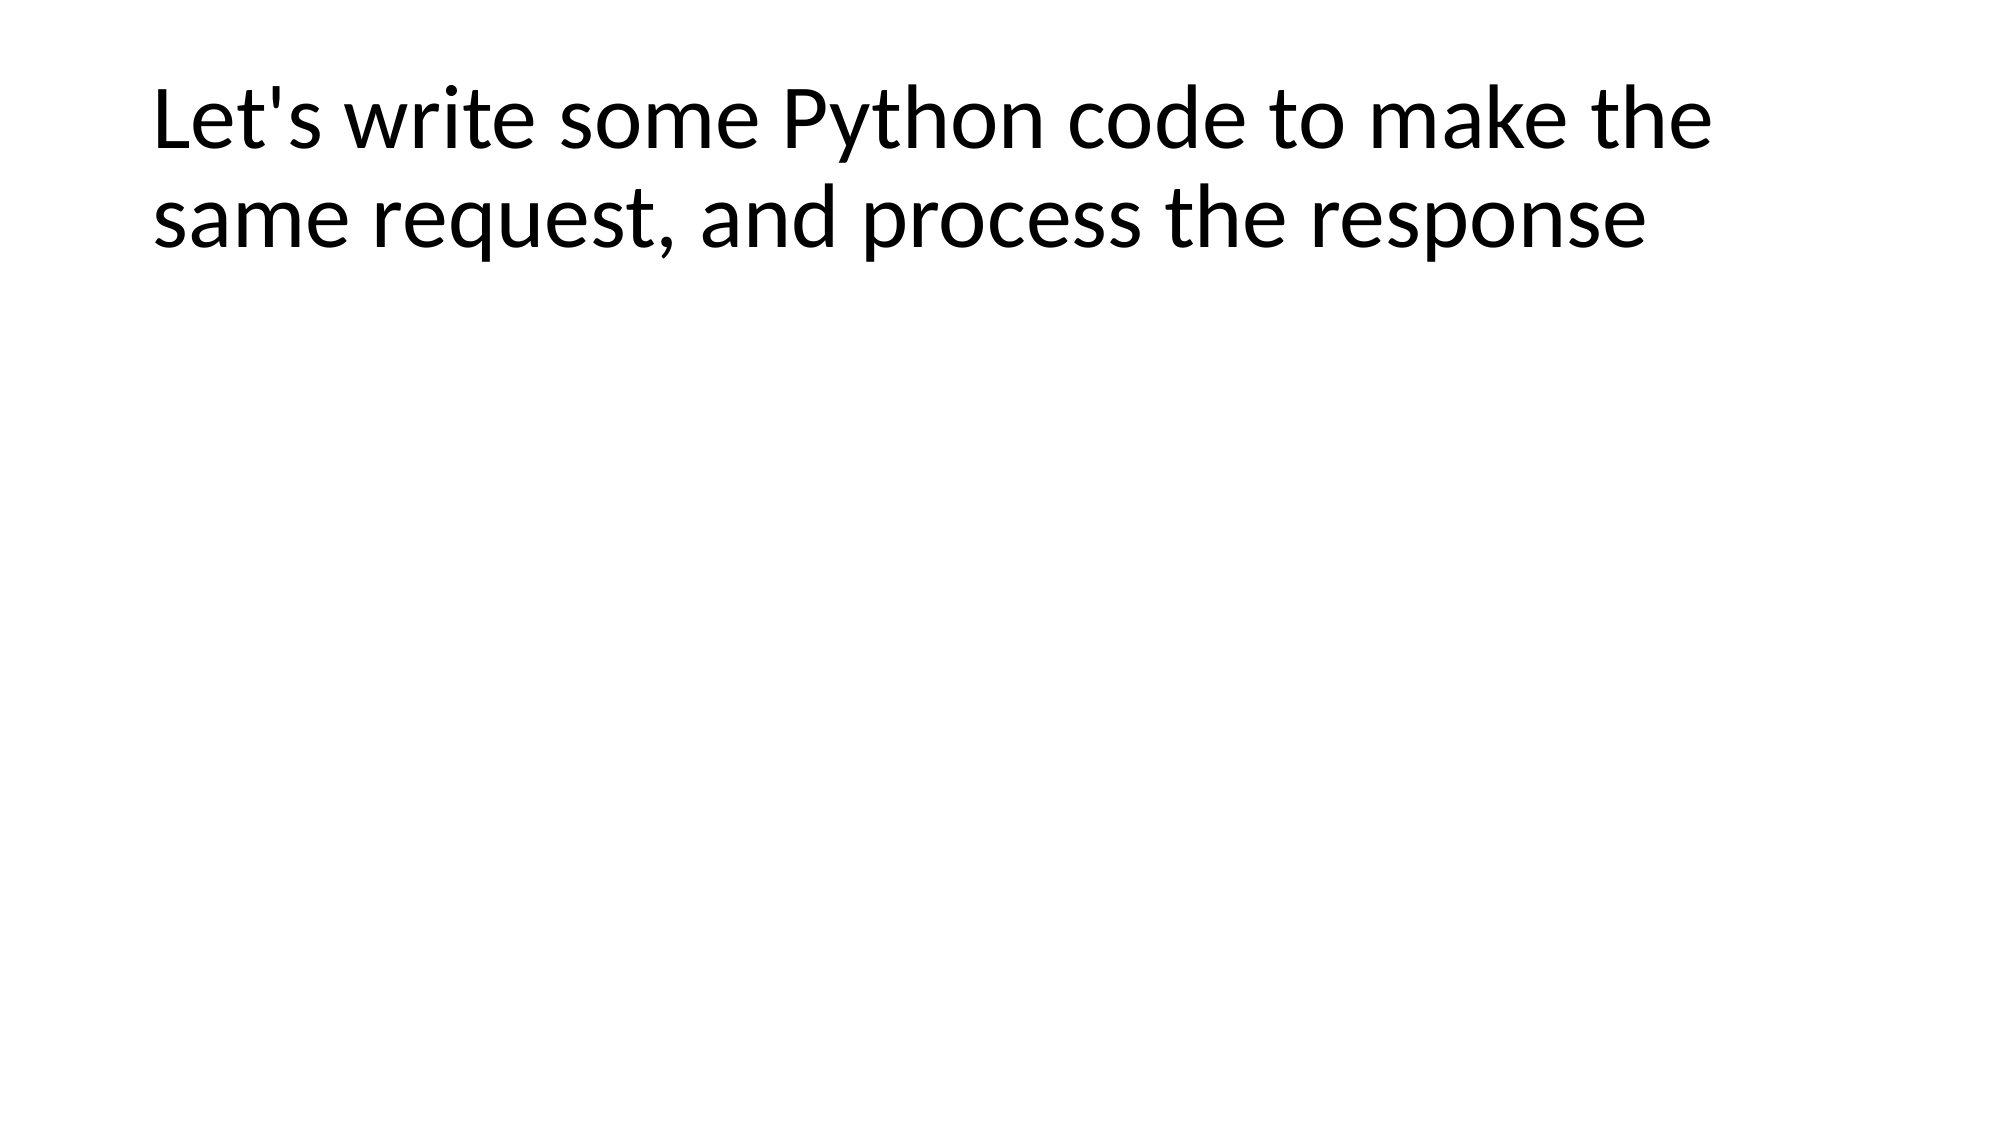

# Let's write some Python code to make the same request, and process the response